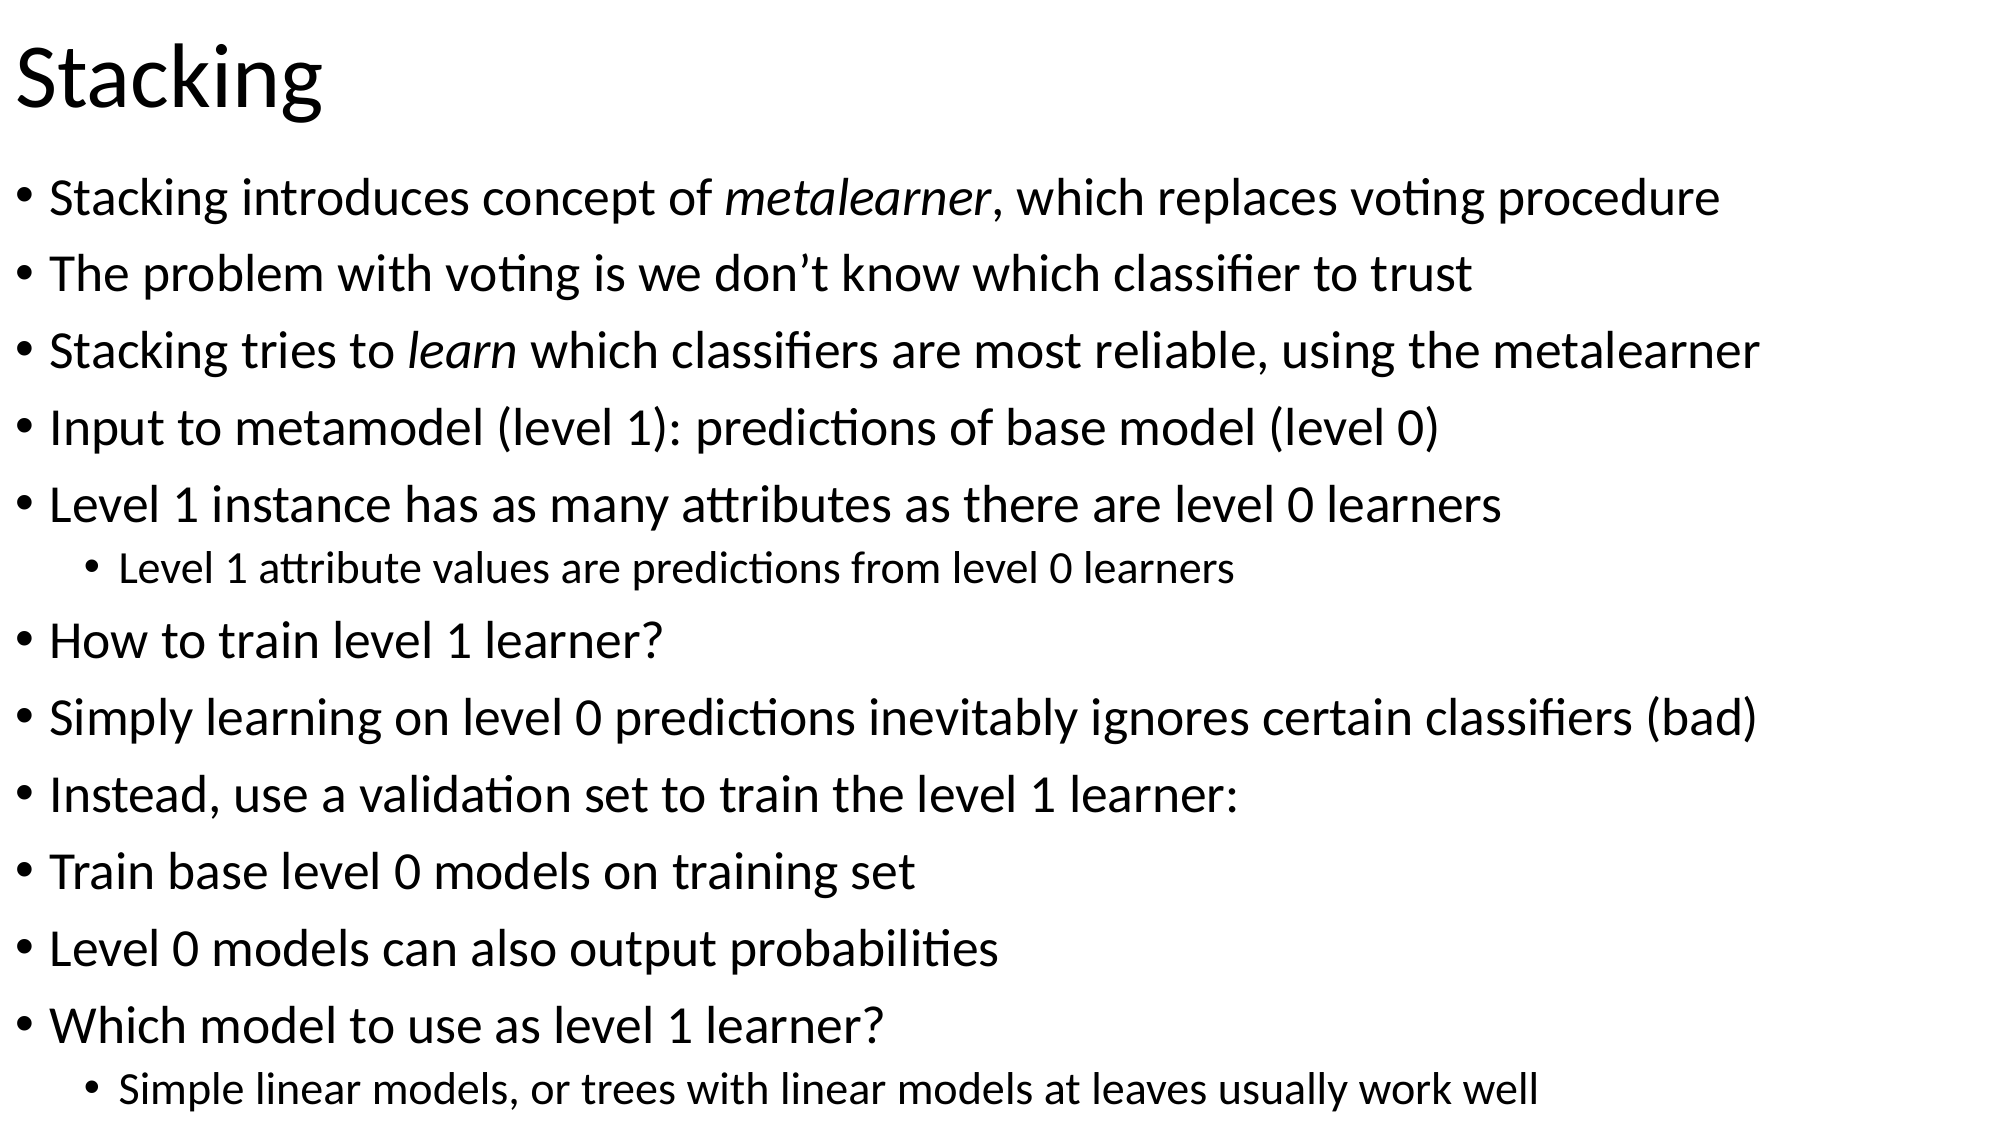

# Stacking
Stacking introduces concept of metalearner, which replaces voting procedure
The problem with voting is we don’t know which classifier to trust
Stacking tries to learn which classifiers are most reliable, using the metalearner
Input to metamodel (level 1): predictions of base model (level 0)
Level 1 instance has as many attributes as there are level 0 learners
Level 1 attribute values are predictions from level 0 learners
How to train level 1 learner?
Simply learning on level 0 predictions inevitably ignores certain classifiers (bad)
Instead, use a validation set to train the level 1 learner:
Train base level 0 models on training set
Level 0 models can also output probabilities
Which model to use as level 1 learner?
Simple linear models, or trees with linear models at leaves usually work well